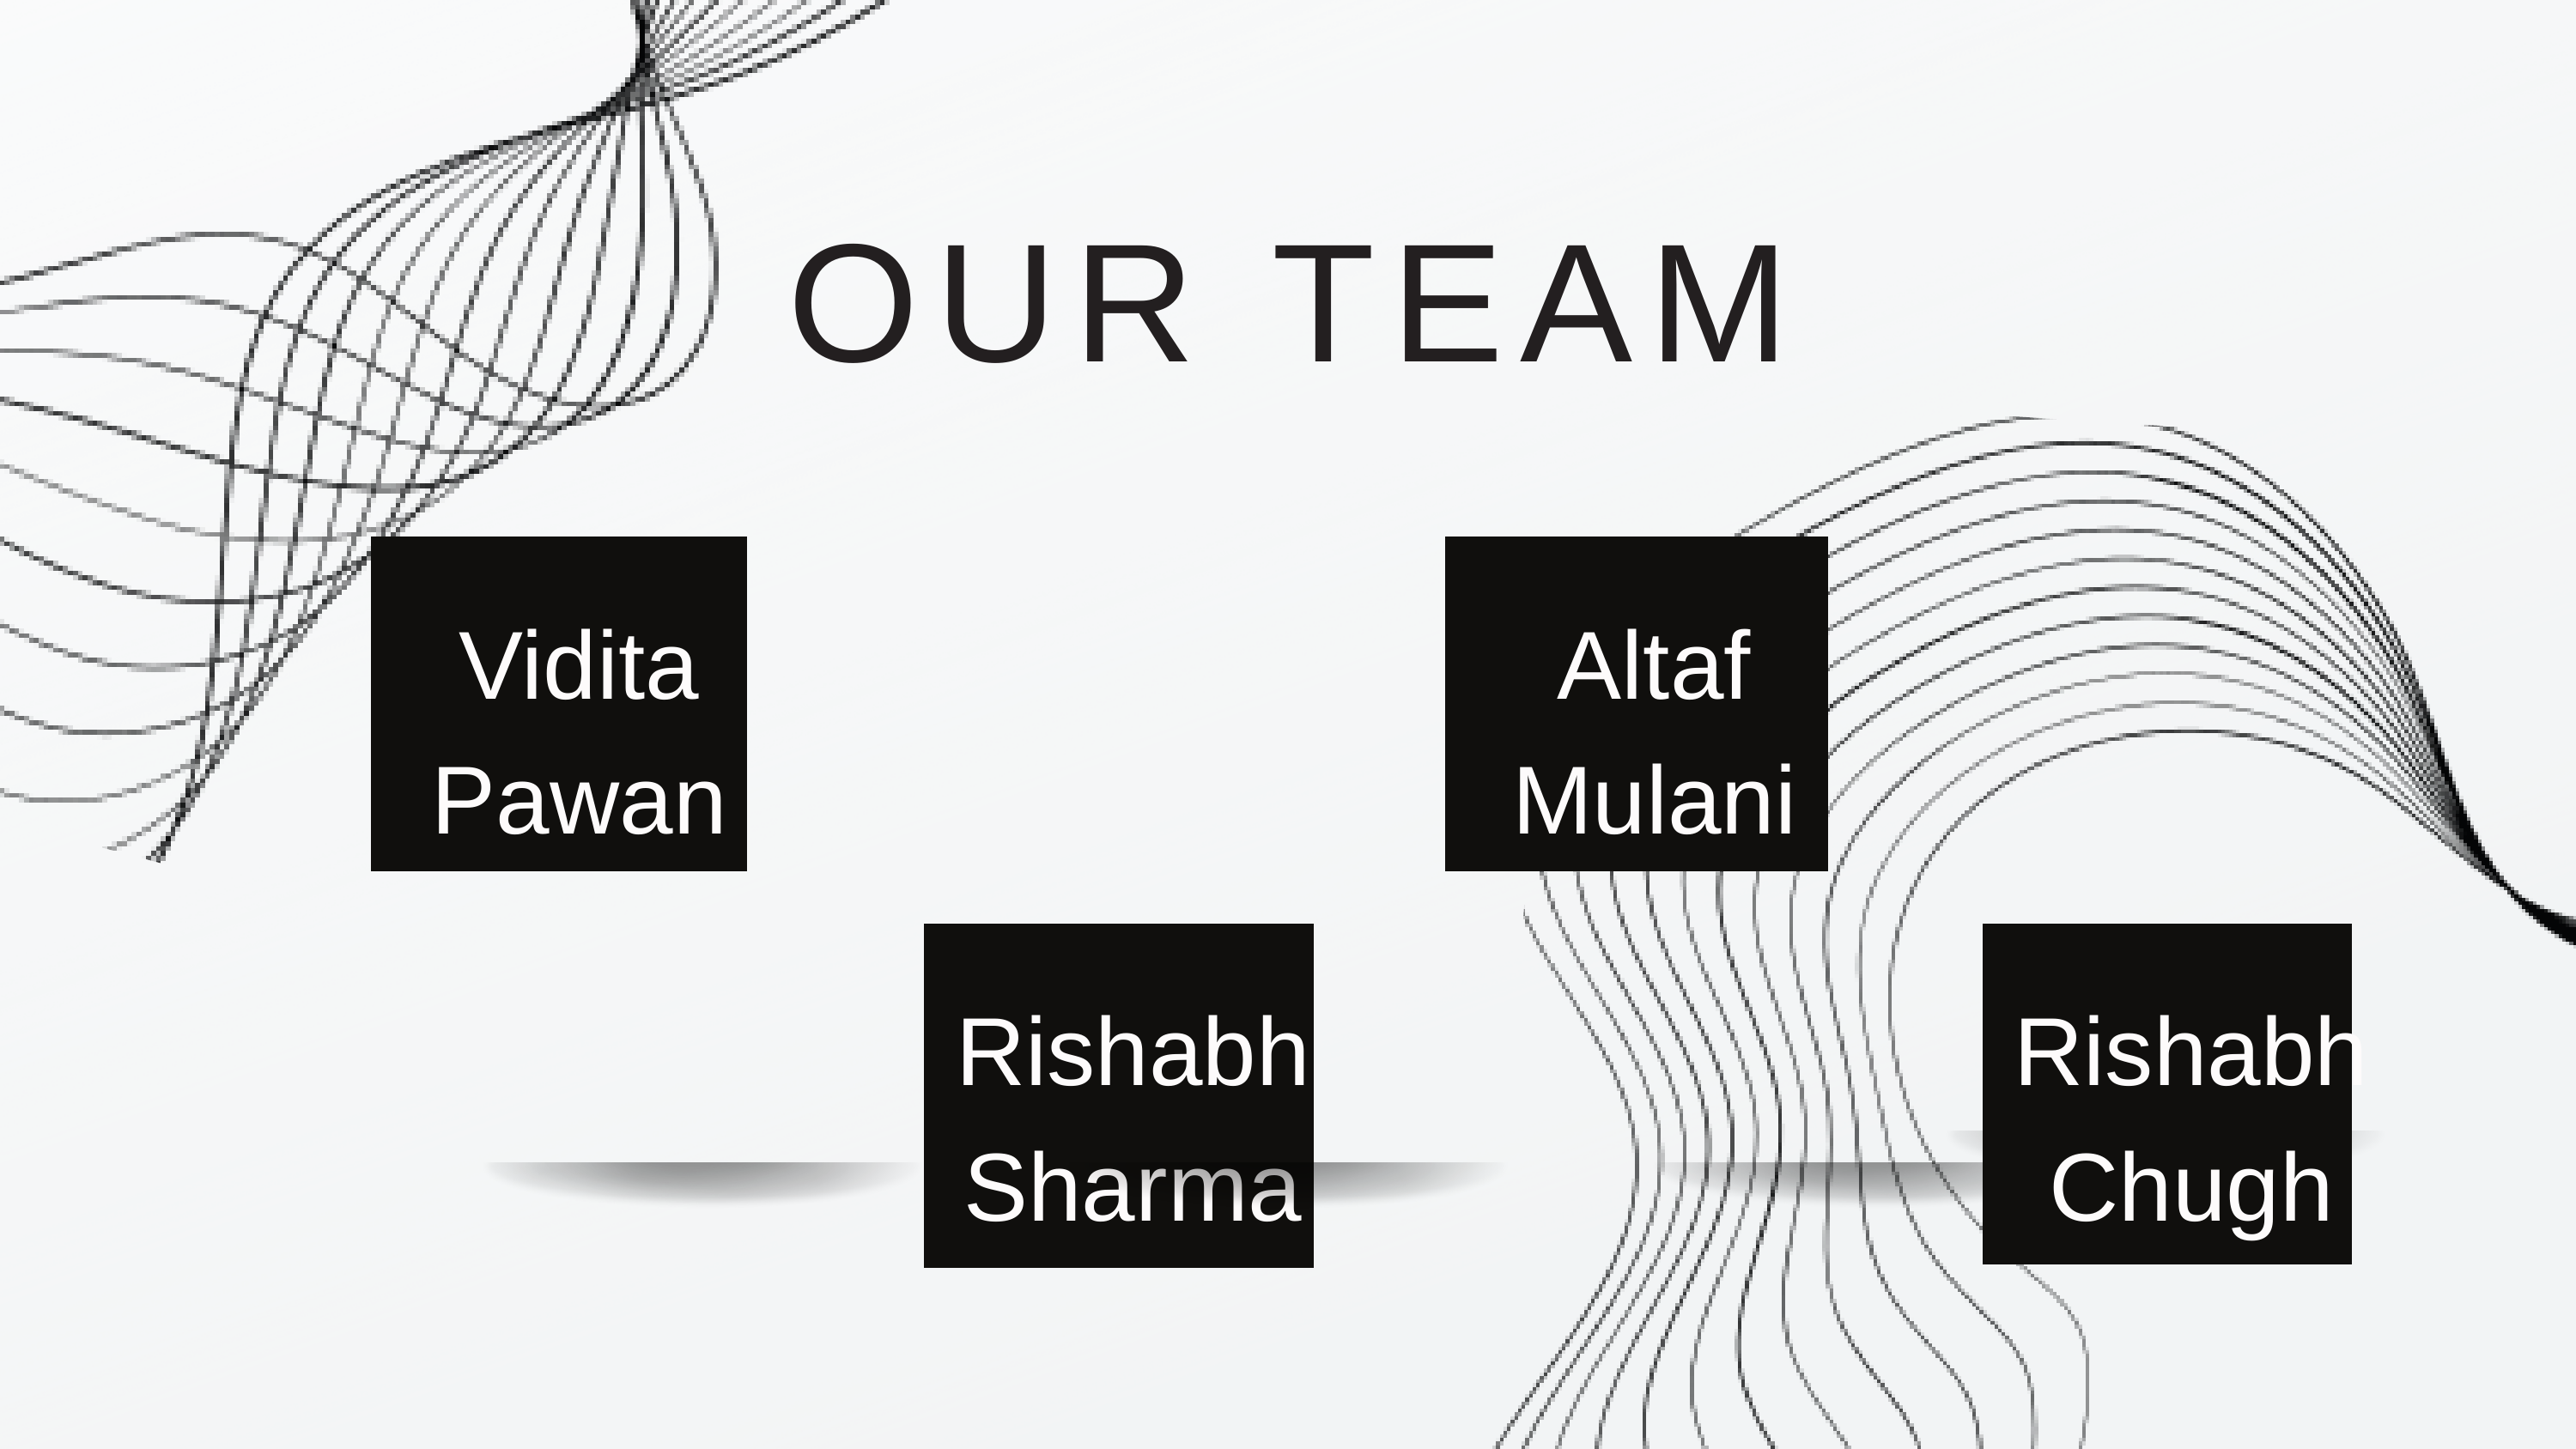

OUR TEAM

Vidita Pawan

Altaf Mulani

Rishabh
Sharma

Rishabh Chugh